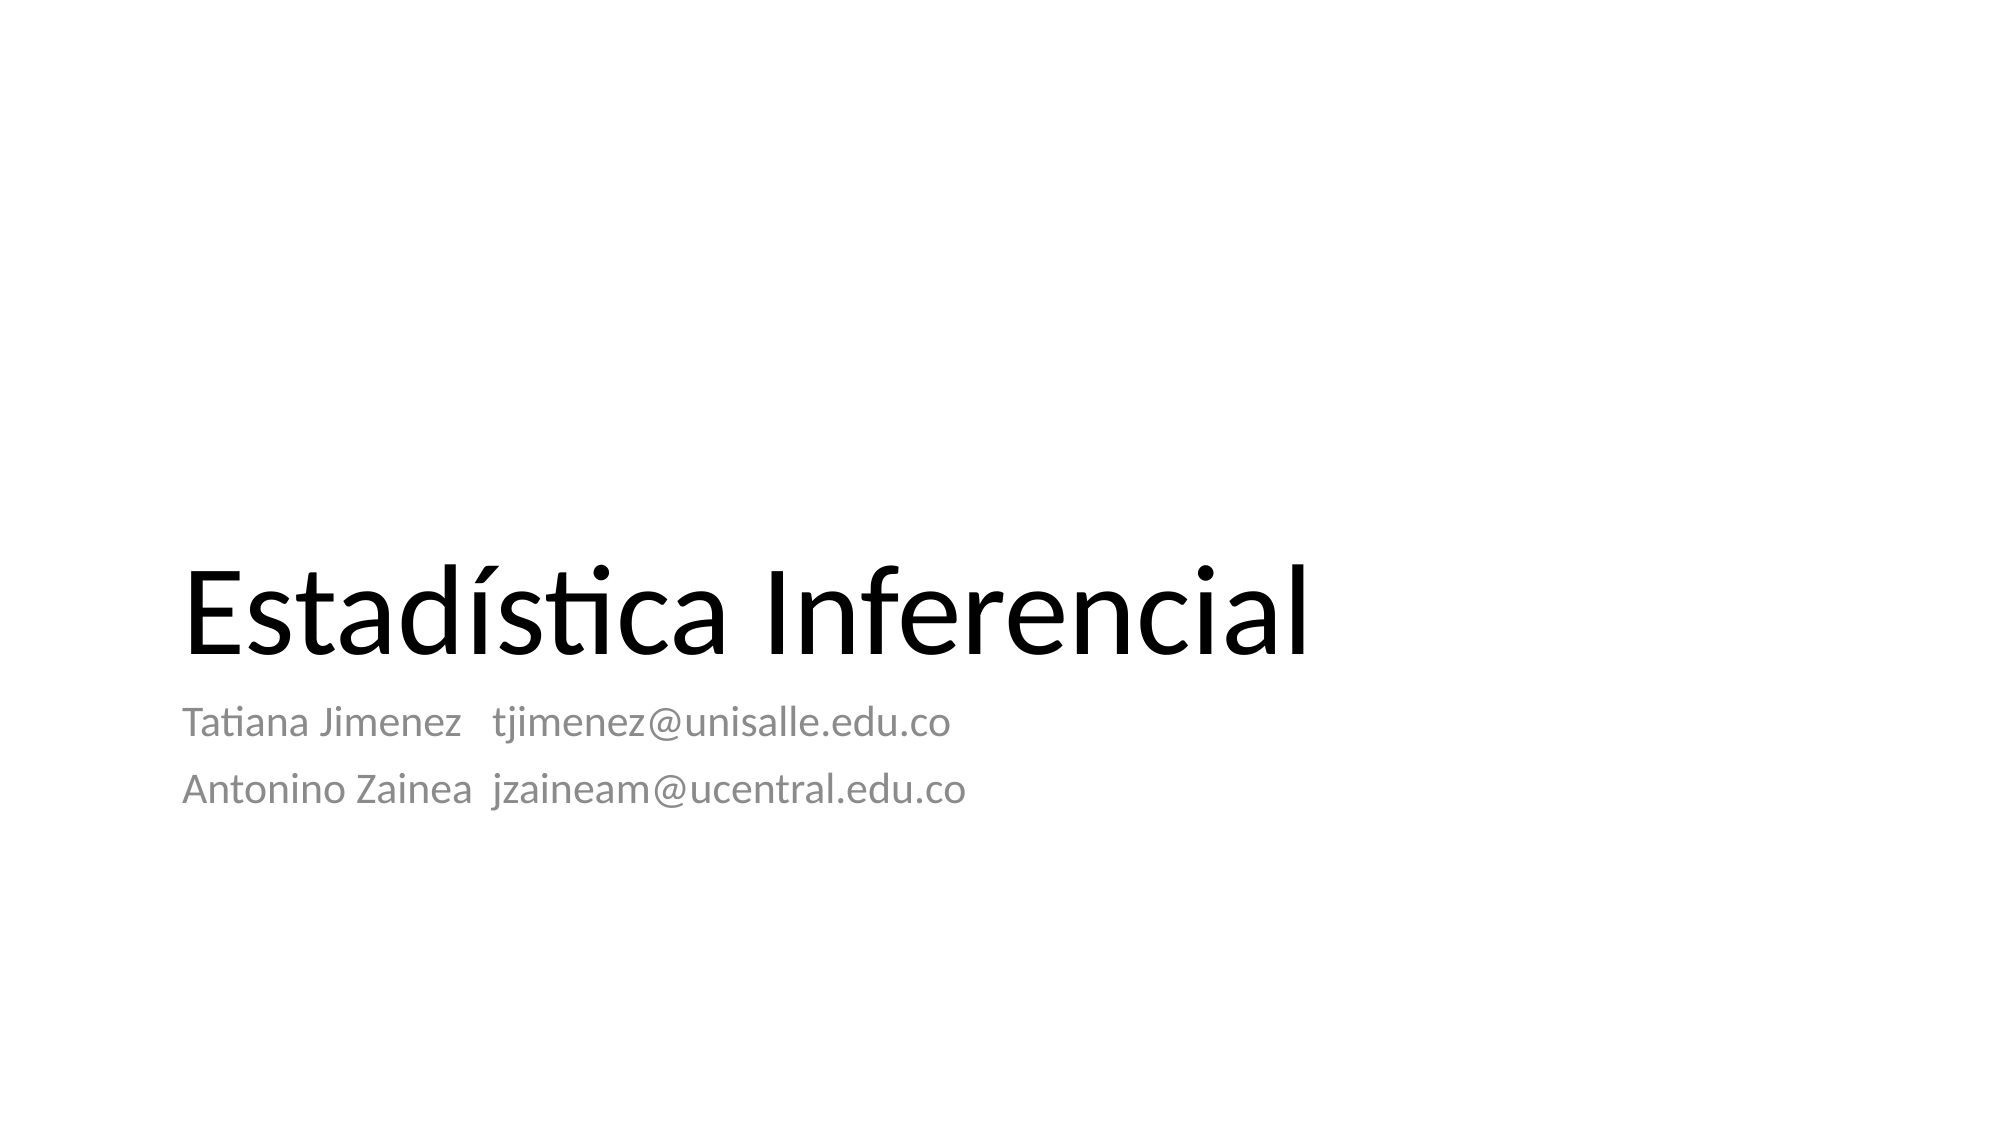

# Estadística Inferencial
Tatiana Jimenez	 tjimenez@unisalle.edu.co
Antonino Zainea	 jzaineam@ucentral.edu.co